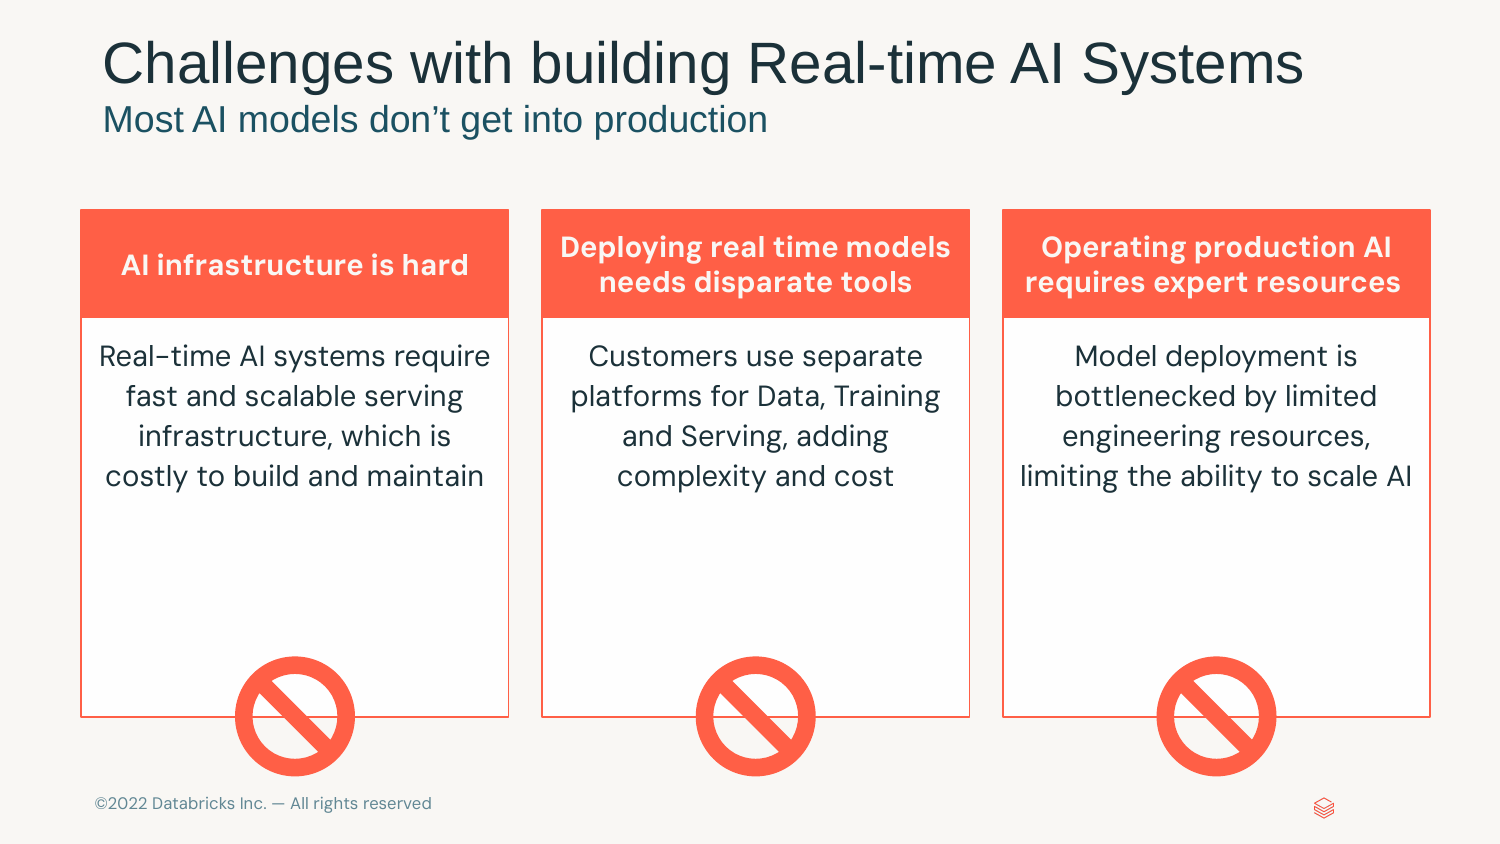

Challenges with building Real-time AI Systems
Most AI models don’t get into production
AI infrastructure is hard
Real-time AI systems require fast and scalable serving infrastructure, which is costly to build and maintain
Deploying real time models needs disparate tools
Customers use separate platforms for Data, Training and Serving, adding complexity and cost

Operating production AI requires expert resources
Model deployment is bottlenecked by limited engineering resources, limiting the ability to scale AI